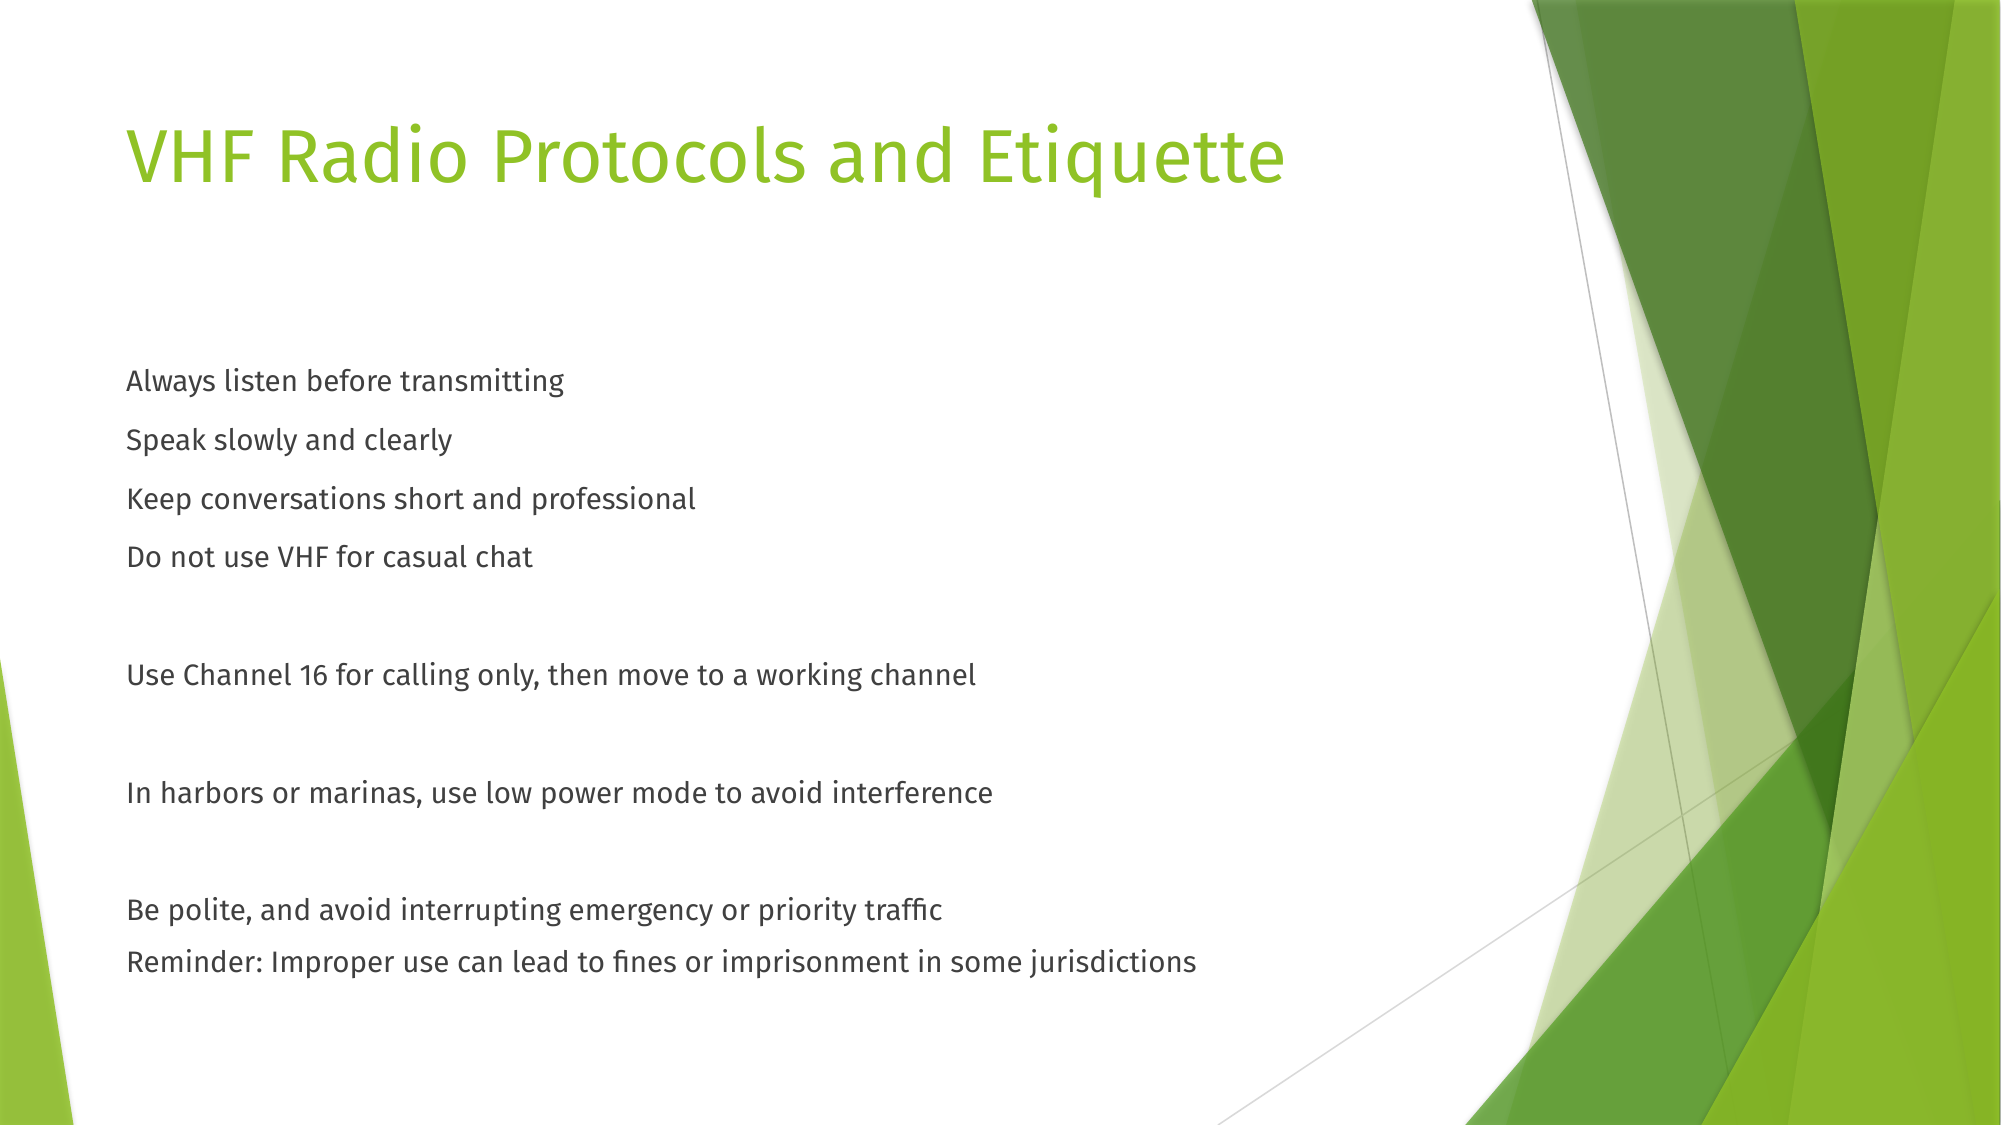

# VHF Radio Protocols and Etiquette
Always listen before transmitting
Speak slowly and clearly
Keep conversations short and professional
Do not use VHF for casual chat

Use Channel 16 for calling only, then move to a working channel

In harbors or marinas, use low power mode to avoid interference

Be polite, and avoid interrupting emergency or priority traffic
Reminder: Improper use can lead to fines or imprisonment in some jurisdictions